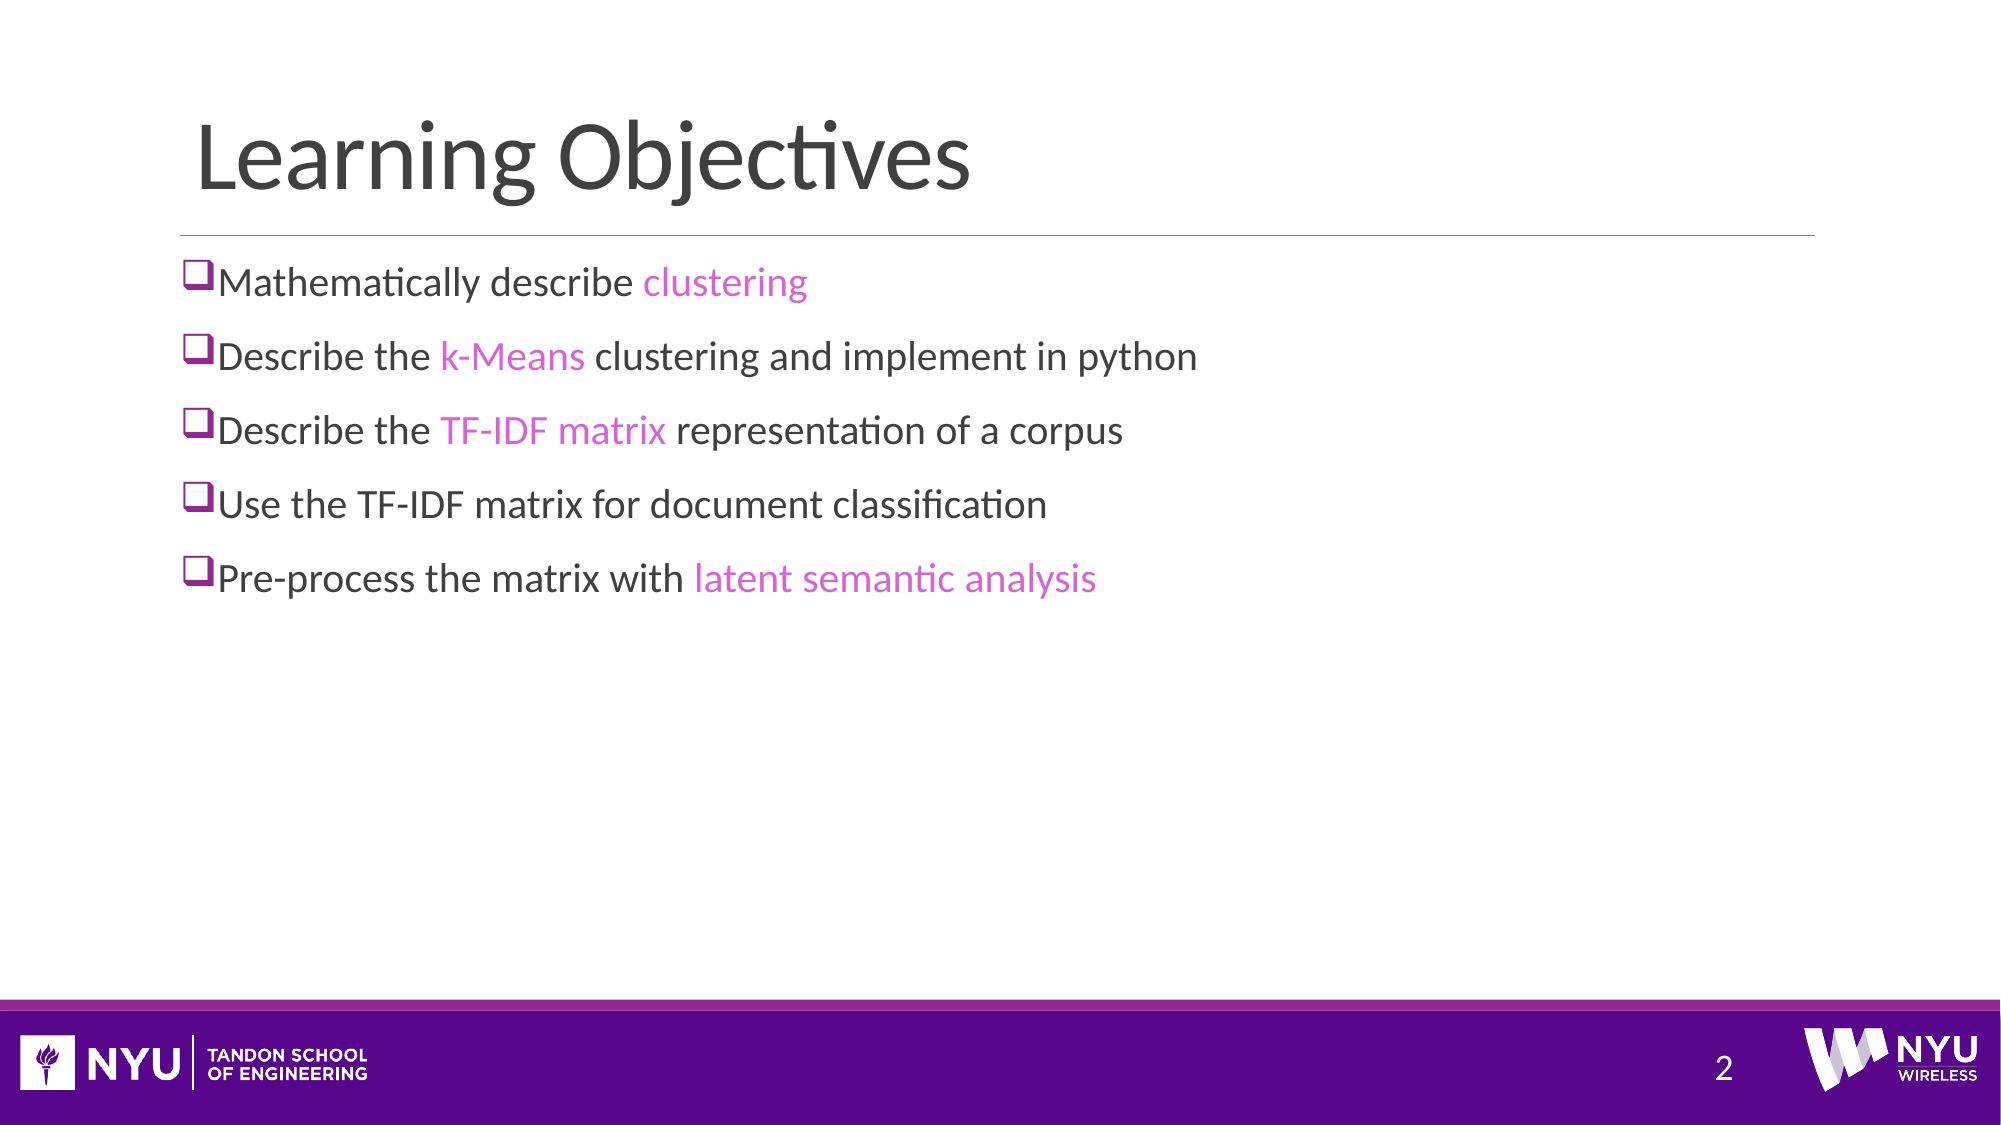

# Learning Objectives
Mathematically describe clustering
Describe the k-Means clustering and implement in python
Describe the TF-IDF matrix representation of a corpus
Use the TF-IDF matrix for document classification
Pre-process the matrix with latent semantic analysis

2